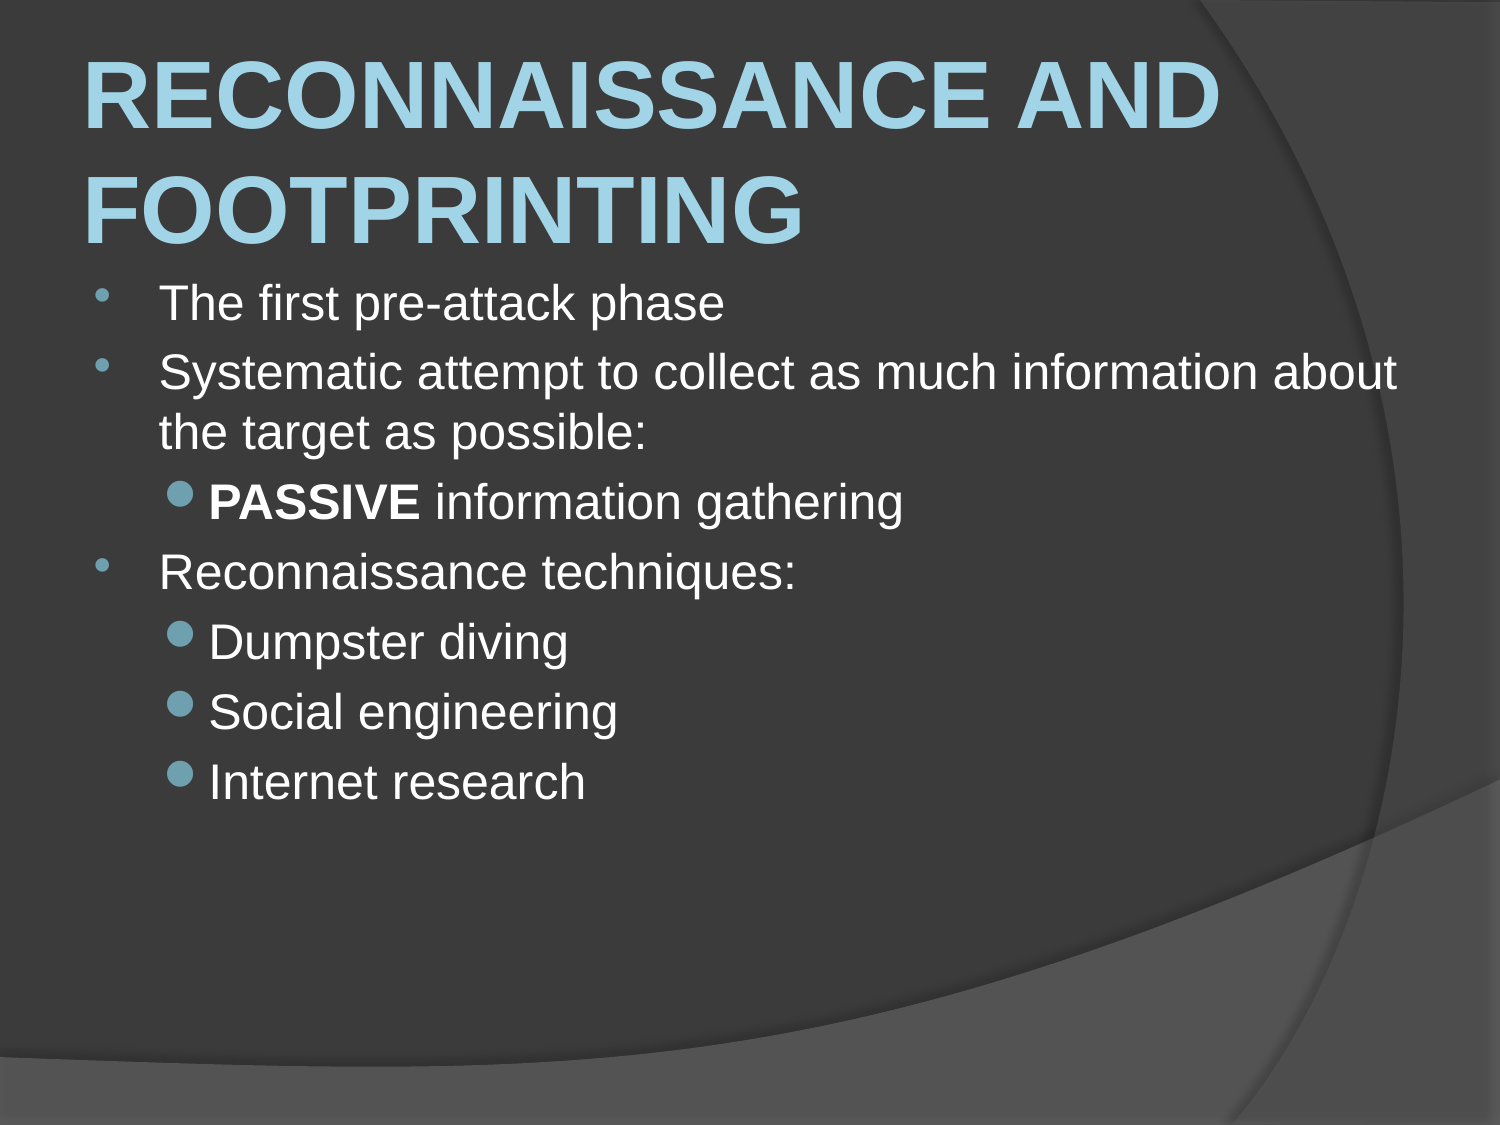

# Reconnaissance and Footprinting
The first pre-attack phase
Systematic attempt to collect as much information about the target as possible:
PASSIVE information gathering
Reconnaissance techniques:
Dumpster diving
Social engineering
Internet research